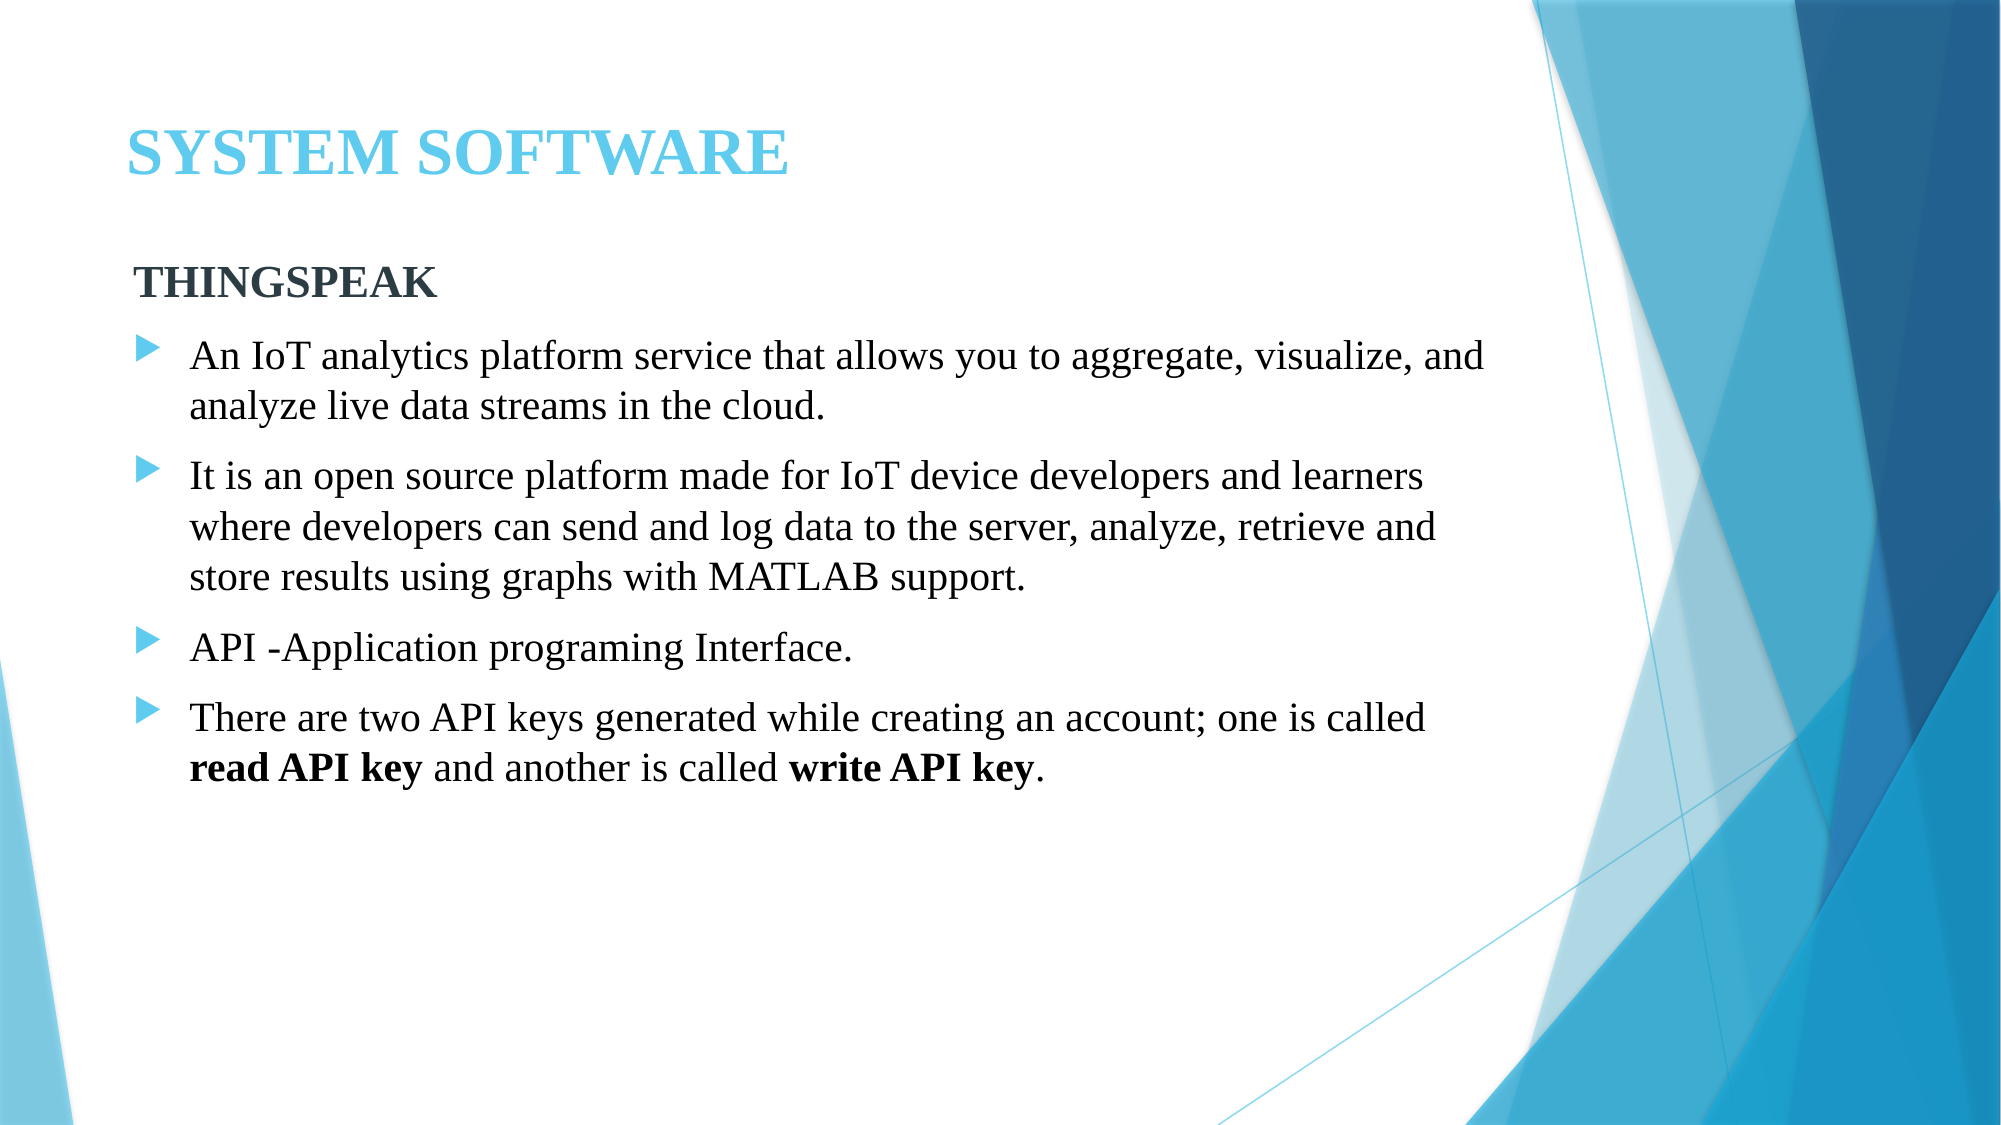

# SYSTEM SOFTWARE
THINGSPEAK
An IoT analytics platform service that allows you to aggregate, visualize, and analyze live data streams in the cloud.
It is an open source platform made for IoT device developers and learners where developers can send and log data to the server, analyze, retrieve and store results using graphs with MATLAB support.
API -Application programing Interface.
There are two API keys generated while creating an account; one is called read API key and another is called write API key.